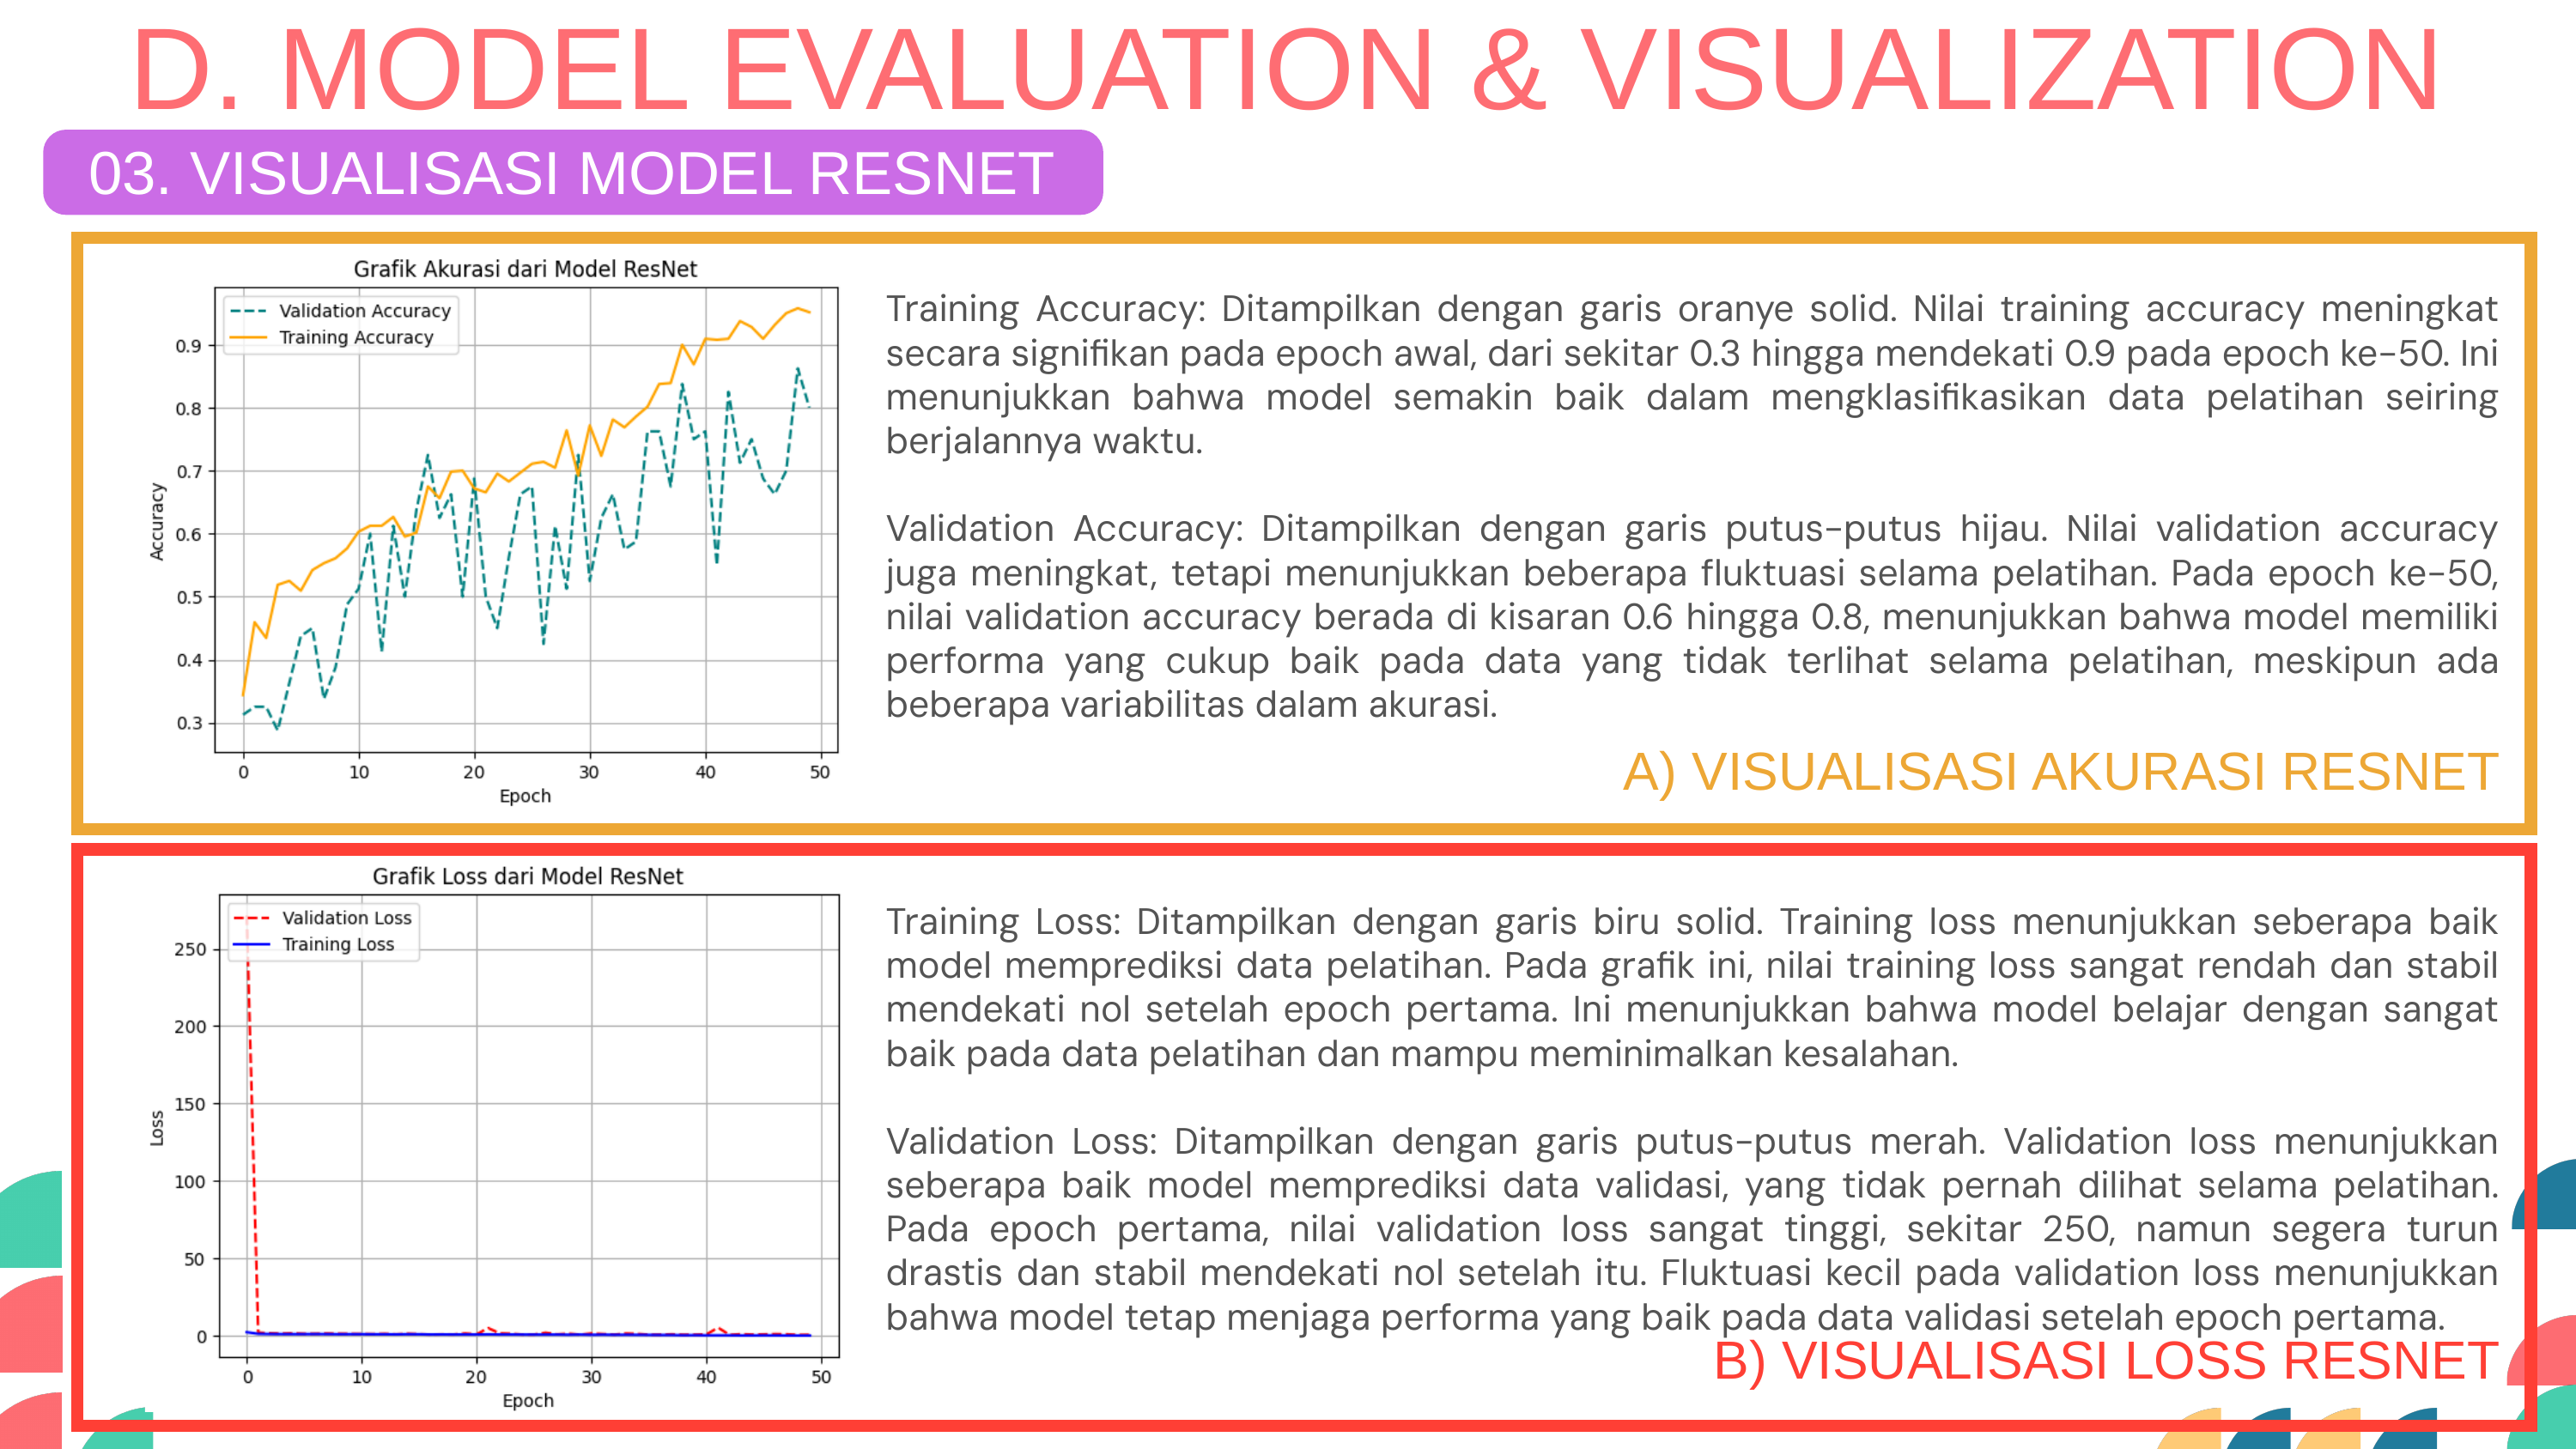

D. MODEL EVALUATION & VISUALIZATION

03. VISUALISASI MODEL RESNET

Training Accuracy: Ditampilkan dengan garis oranye solid. Nilai training accuracy meningkat secara signifikan pada epoch awal, dari sekitar 0.3 hingga mendekati 0.9 pada epoch ke-50. Ini menunjukkan bahwa model semakin baik dalam mengklasifikasikan data pelatihan seiring berjalannya waktu.

Validation Accuracy: Ditampilkan dengan garis putus-putus hijau. Nilai validation accuracy juga meningkat, tetapi menunjukkan beberapa fluktuasi selama pelatihan. Pada epoch ke-50, nilai validation accuracy berada di kisaran 0.6 hingga 0.8, menunjukkan bahwa model memiliki performa yang cukup baik pada data yang tidak terlihat selama pelatihan, meskipun ada beberapa variabilitas dalam akurasi.
A) VISUALISASI AKURASI RESNET

Training Loss: Ditampilkan dengan garis biru solid. Training loss menunjukkan seberapa baik model memprediksi data pelatihan. Pada grafik ini, nilai training loss sangat rendah dan stabil mendekati nol setelah epoch pertama. Ini menunjukkan bahwa model belajar dengan sangat baik pada data pelatihan dan mampu meminimalkan kesalahan.

Validation Loss: Ditampilkan dengan garis putus-putus merah. Validation loss menunjukkan seberapa baik model memprediksi data validasi, yang tidak pernah dilihat selama pelatihan. Pada epoch pertama, nilai validation loss sangat tinggi, sekitar 250, namun segera turun drastis dan stabil mendekati nol setelah itu. Fluktuasi kecil pada validation loss menunjukkan bahwa model tetap menjaga performa yang baik pada data validasi setelah epoch pertama.

B) VISUALISASI LOSS RESNET